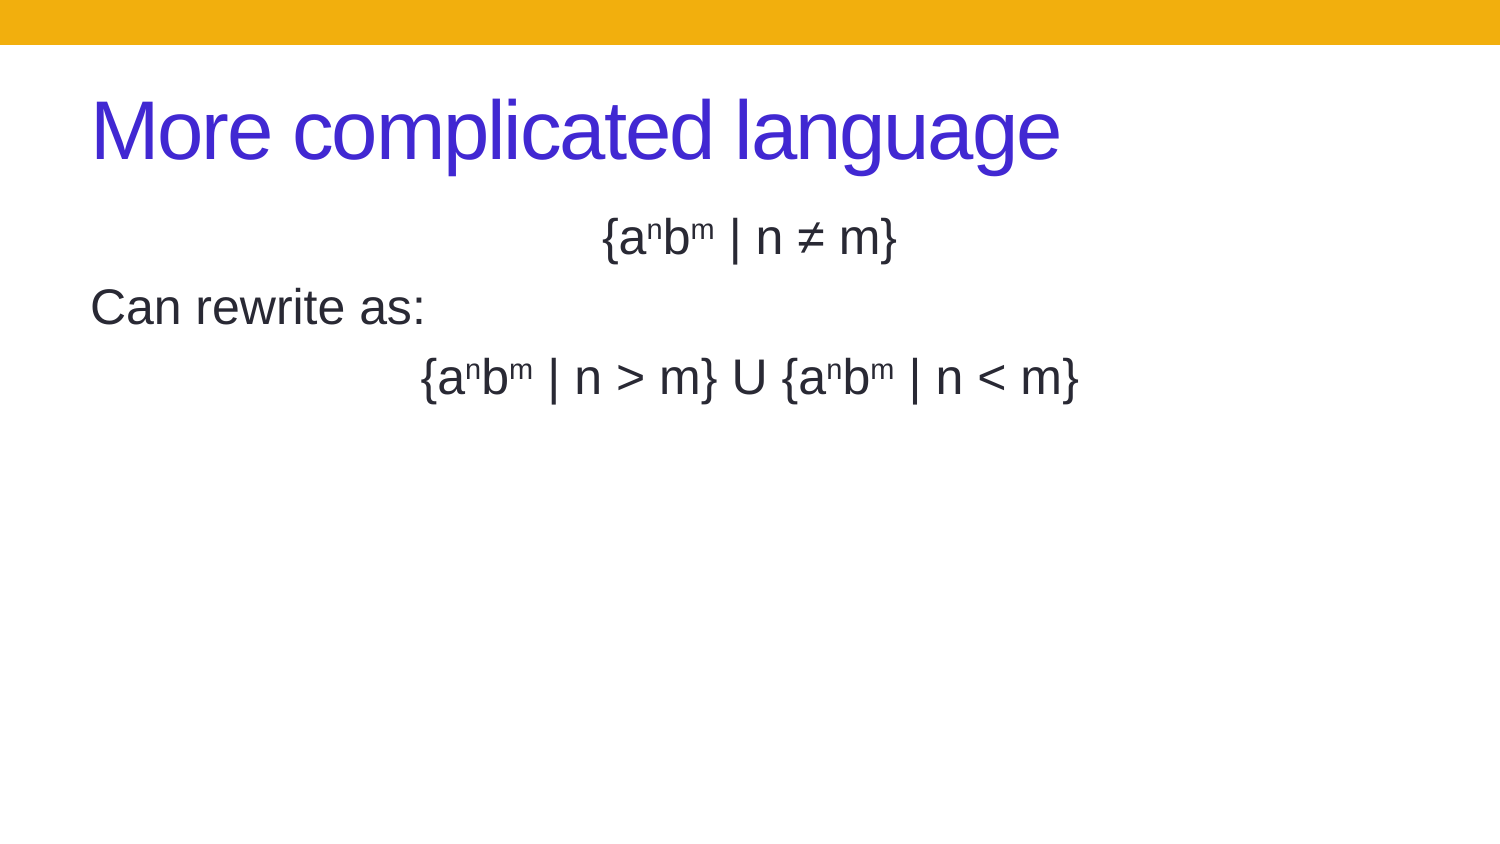

# More complicated language
{anbm | n ≠ m}
Can rewrite as:
{anbm | n > m} U {anbm | n < m}